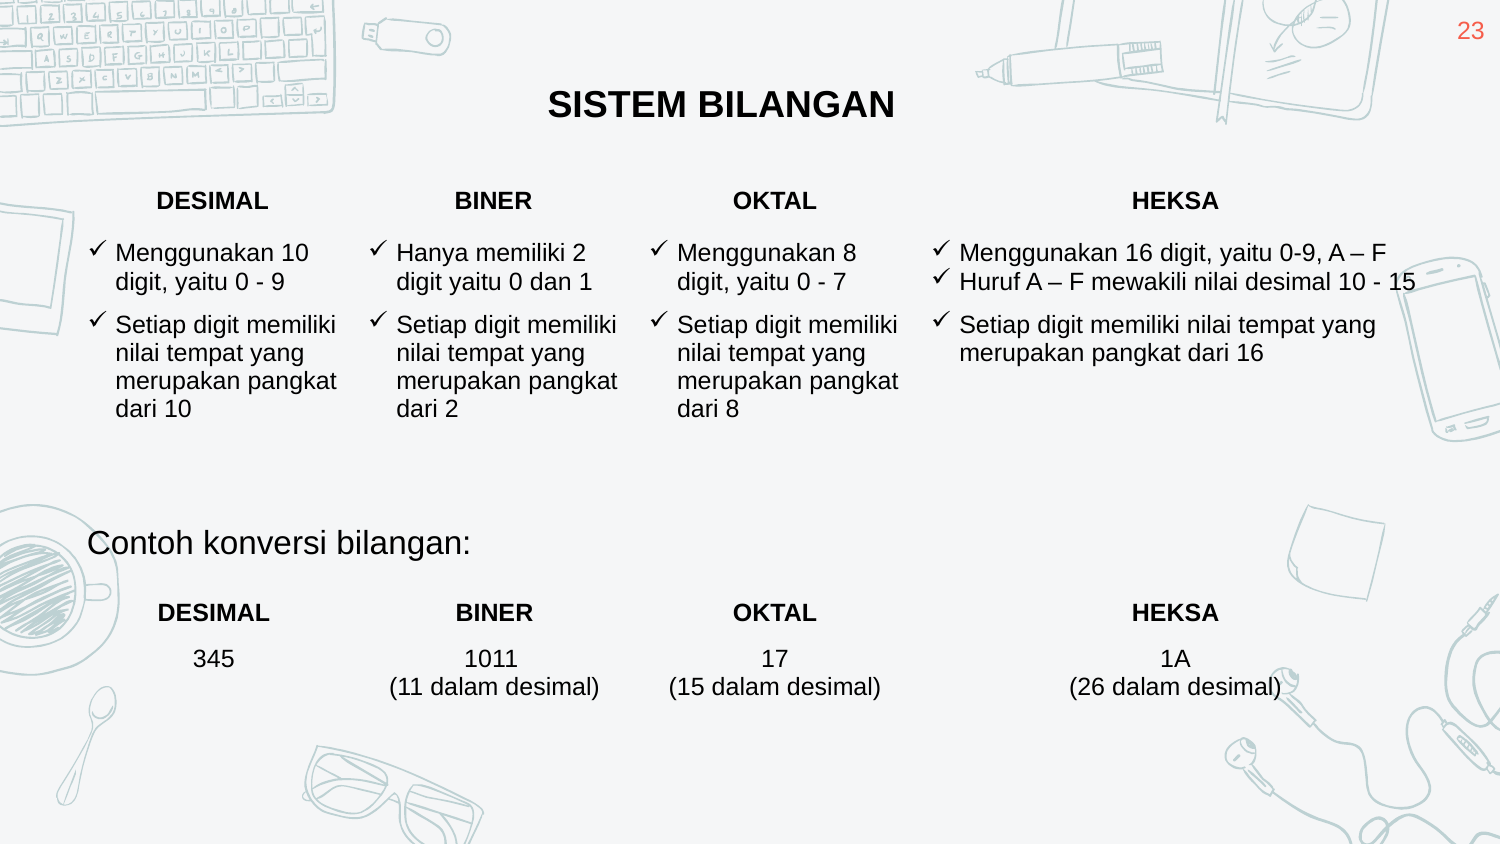

23
SISTEM BILANGAN
| DESIMAL | BINER | OKTAL | HEKSA |
| --- | --- | --- | --- |
| Menggunakan 10 digit, yaitu 0 - 9 | Hanya memiliki 2 digit yaitu 0 dan 1 | Menggunakan 8 digit, yaitu 0 - 7 | Menggunakan 16 digit, yaitu 0-9, A – F Huruf A – F mewakili nilai desimal 10 - 15 |
| Setiap digit memiliki nilai tempat yang merupakan pangkat dari 10 | Setiap digit memiliki nilai tempat yang merupakan pangkat dari 2 | Setiap digit memiliki nilai tempat yang merupakan pangkat dari 8 | Setiap digit memiliki nilai tempat yang merupakan pangkat dari 16 |
Contoh konversi bilangan:
| DESIMAL | BINER | OKTAL | HEKSA |
| --- | --- | --- | --- |
| 345 | 1011 (11 dalam desimal) | 17 (15 dalam desimal) | 1A (26 dalam desimal) |